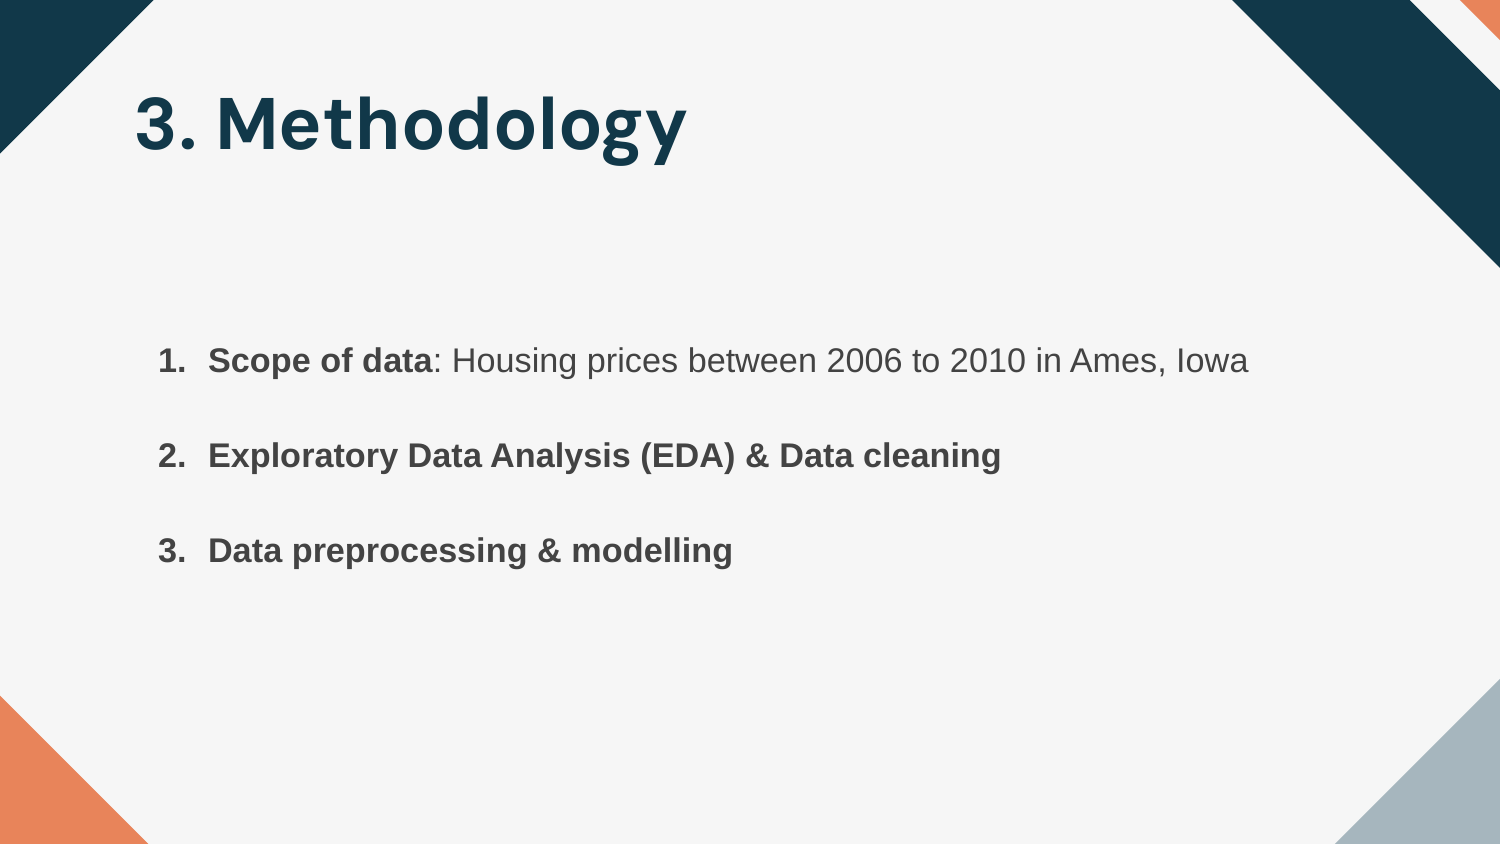

# 3. Methodology
Scope of data: Housing prices between 2006 to 2010 in Ames, Iowa
Exploratory Data Analysis (EDA) & Data cleaning
Data preprocessing & modelling